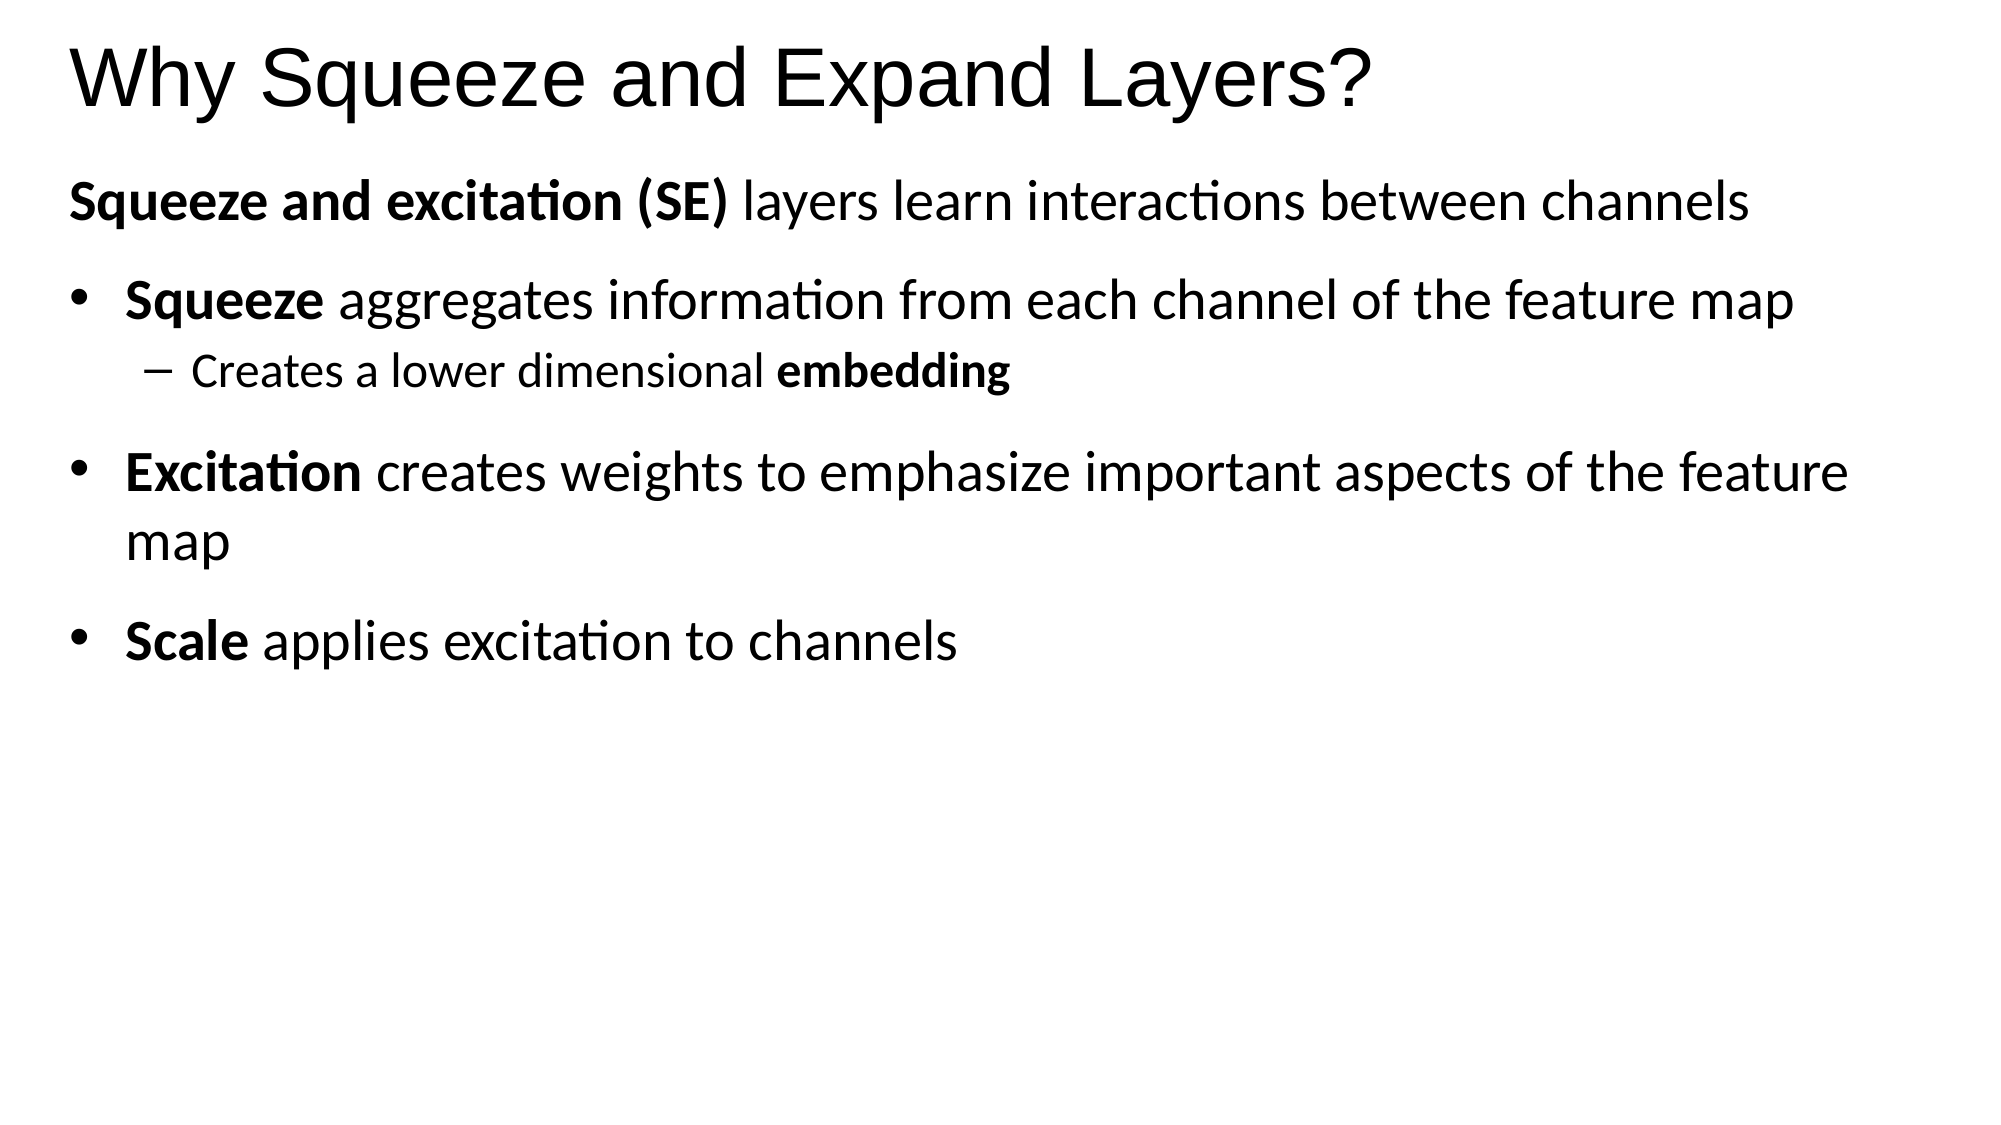

# Why Squeeze and Expand Layers?
Squeeze and excitation (SE) layers learn interactions between channels
Squeeze aggregates information from each channel of the feature map
Creates a lower dimensional embedding
Excitation creates weights to emphasize important aspects of the feature map
Scale applies excitation to channels